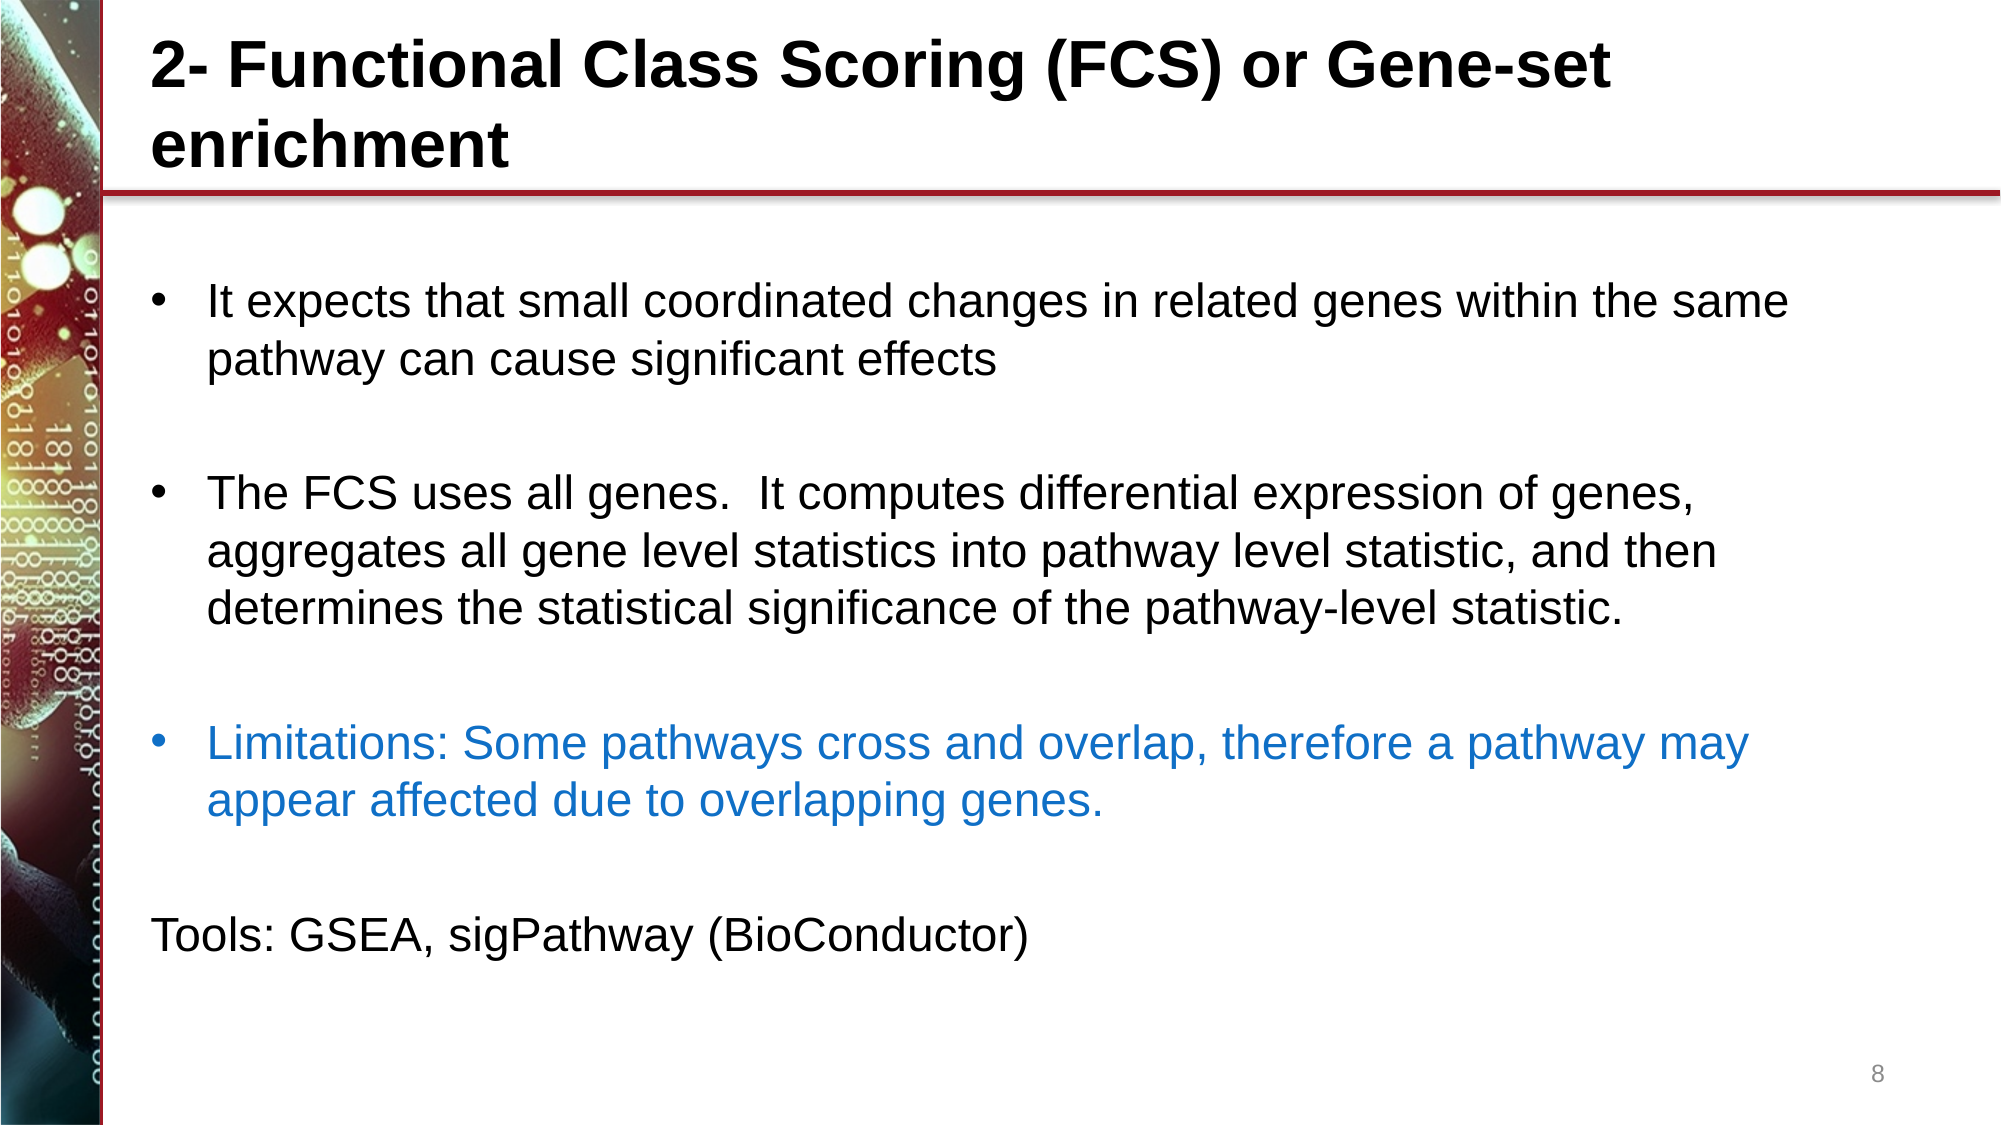

8
# 2- Functional Class Scoring (FCS) or Gene-set enrichment
It expects that small coordinated changes in related genes within the same pathway can cause significant effects

The FCS uses all genes.  It computes differential expression of genes, aggregates all gene level statistics into pathway level statistic, and then determines the statistical significance of the pathway-level statistic.

Limitations: Some pathways cross and overlap, therefore a pathway may appear affected due to overlapping genes.

Tools: GSEA, sigPathway (BioConductor)